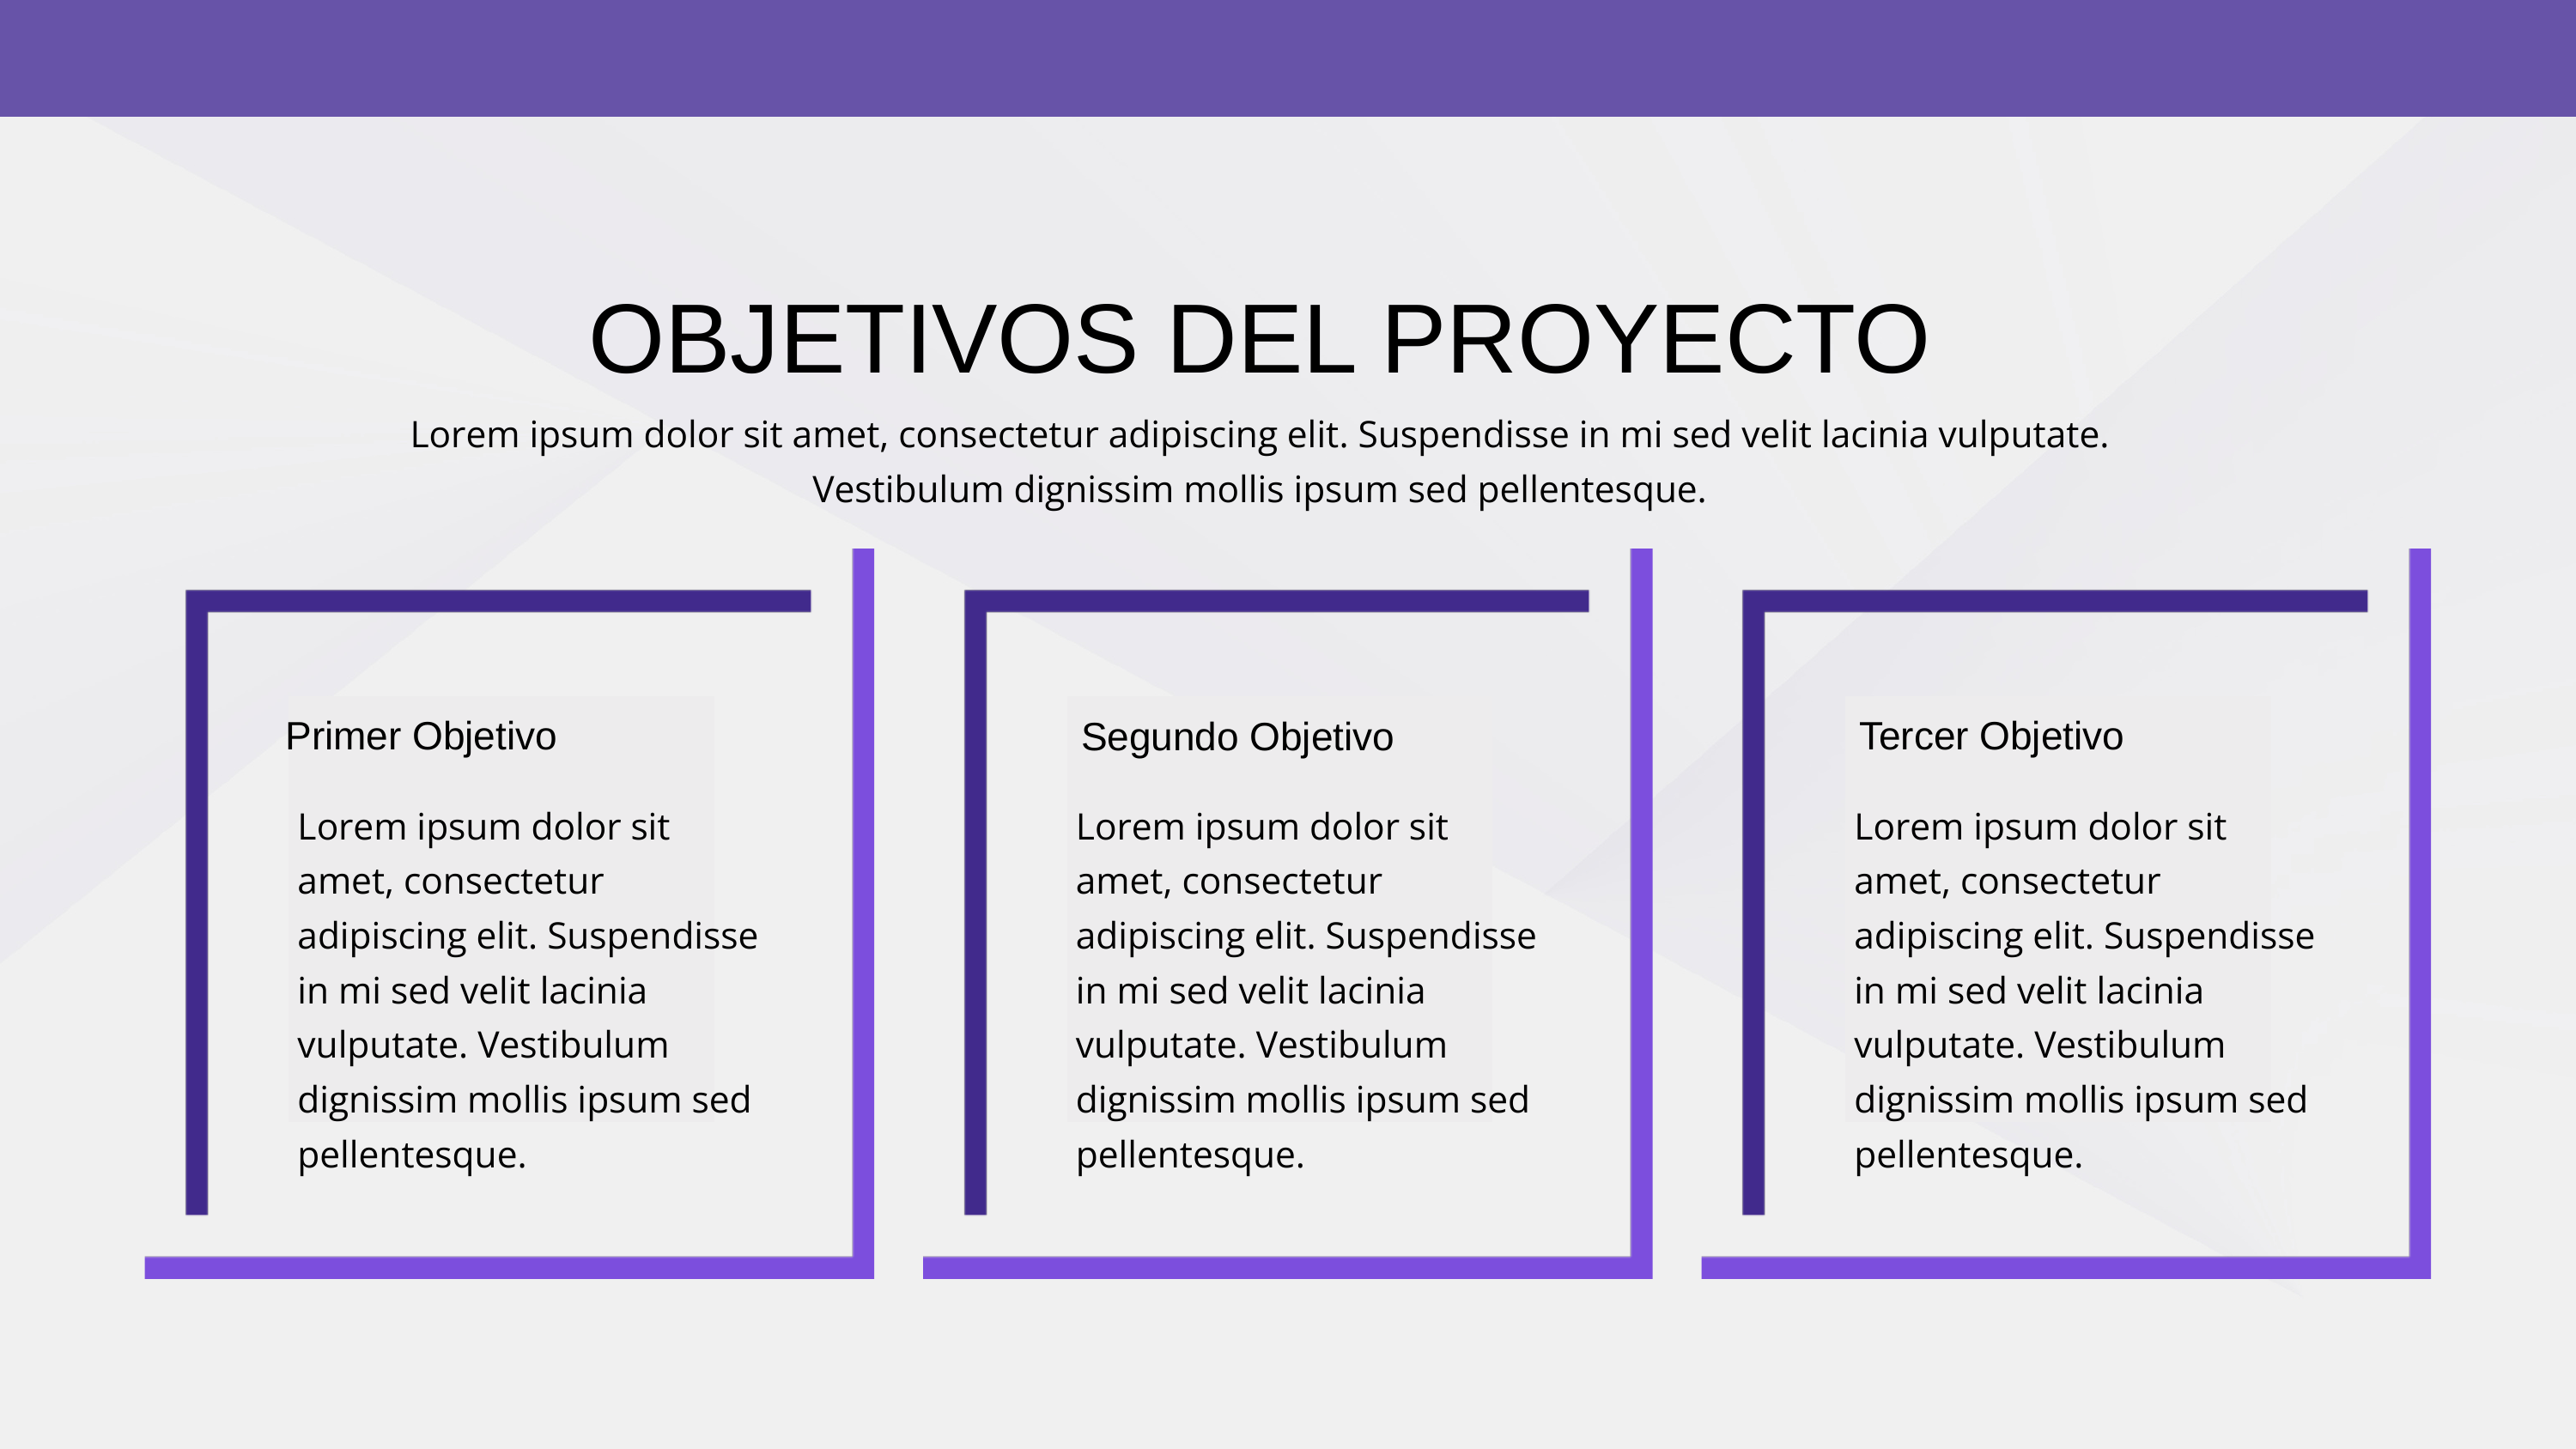

OBJETIVOS DEL PROYECTO
Lorem ipsum dolor sit amet, consectetur adipiscing elit. Suspendisse in mi sed velit lacinia vulputate. Vestibulum dignissim mollis ipsum sed pellentesque.

Primer Objetivo
Tercer Objetivo
Segundo Objetivo
Lorem ipsum dolor sit amet, consectetur adipiscing elit. Suspendisse in mi sed velit lacinia vulputate. Vestibulum dignissim mollis ipsum sed pellentesque.
Lorem ipsum dolor sit amet, consectetur adipiscing elit. Suspendisse in mi sed velit lacinia vulputate. Vestibulum dignissim mollis ipsum sed pellentesque.
Lorem ipsum dolor sit amet, consectetur adipiscing elit. Suspendisse in mi sed velit lacinia vulputate. Vestibulum dignissim mollis ipsum sed pellentesque.